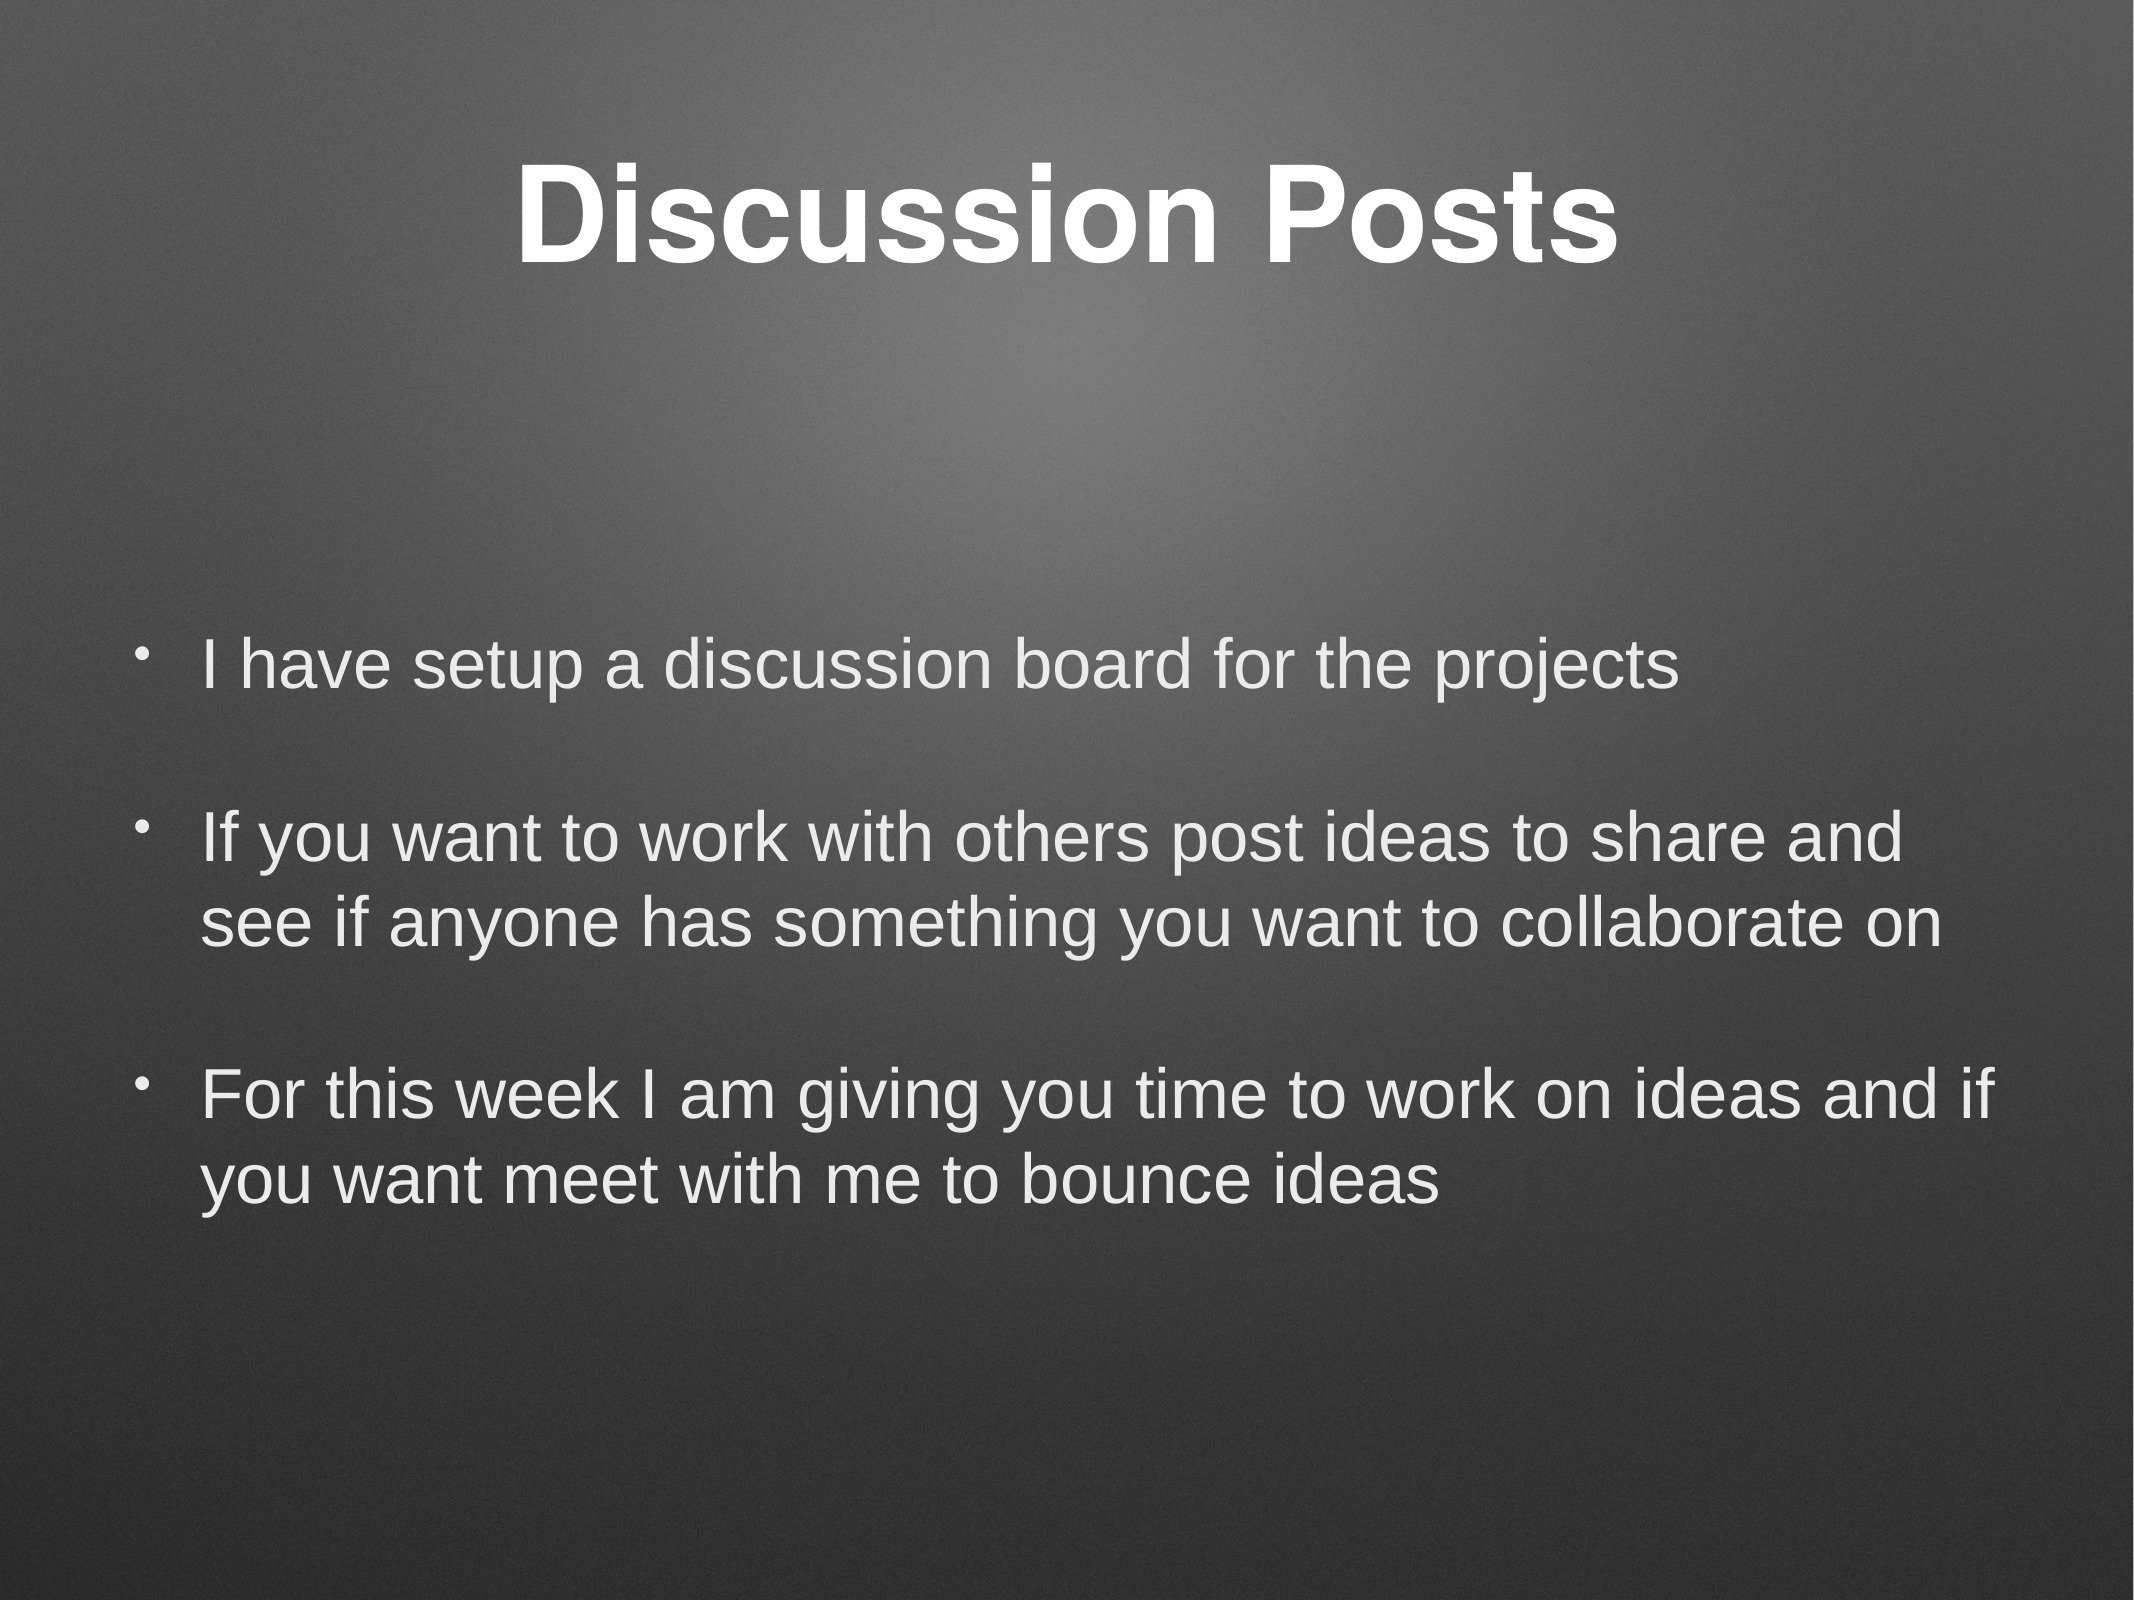

# Discussion Posts
I have setup a discussion board for the projects
If you want to work with others post ideas to share and see if anyone has something you want to collaborate on
For this week I am giving you time to work on ideas and if you want meet with me to bounce ideas